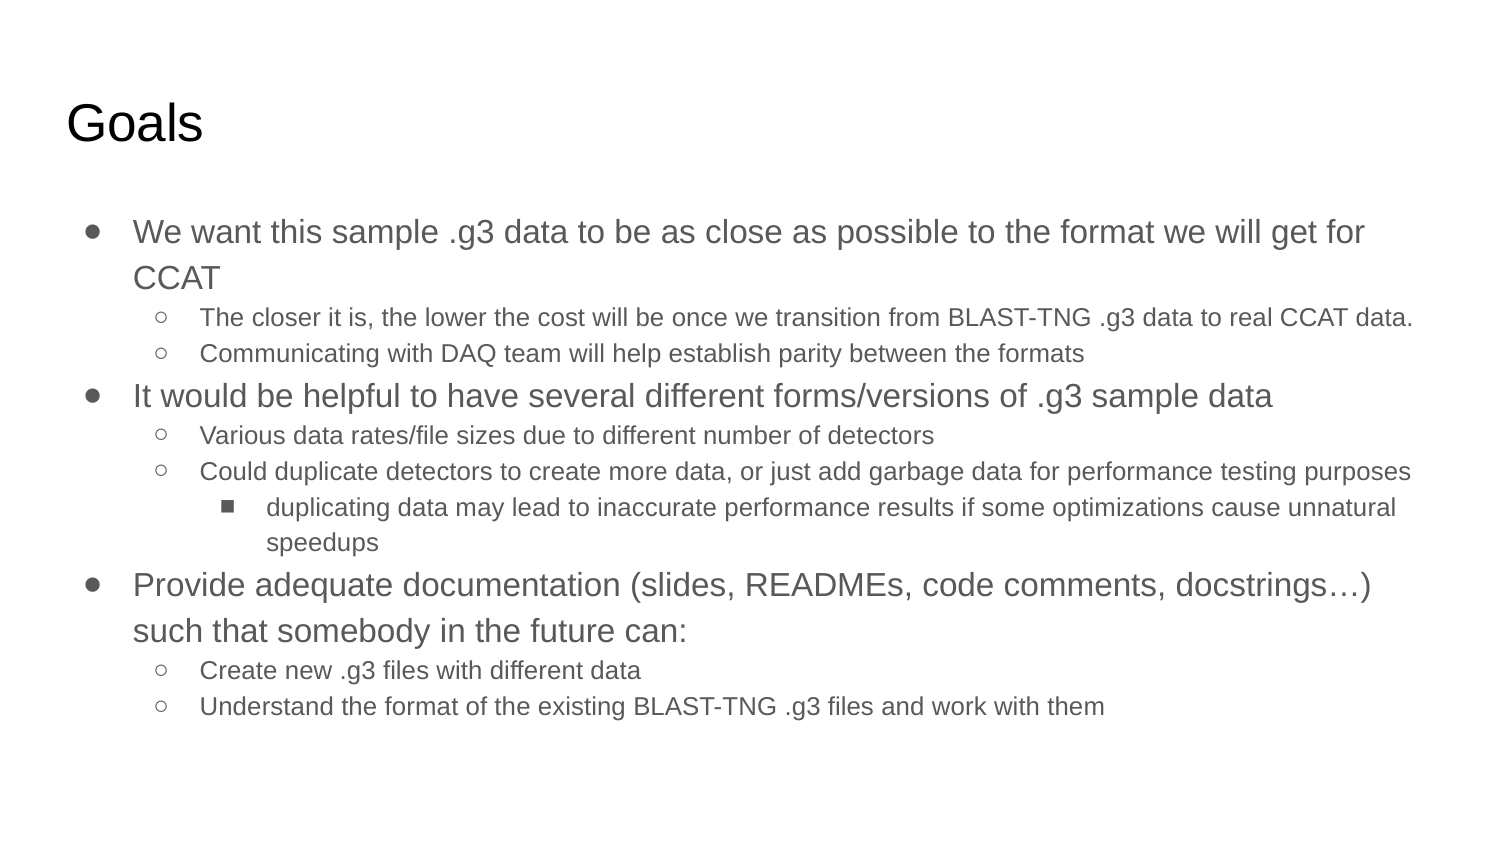

# Goals
We want this sample .g3 data to be as close as possible to the format we will get for CCAT
The closer it is, the lower the cost will be once we transition from BLAST-TNG .g3 data to real CCAT data.
Communicating with DAQ team will help establish parity between the formats
It would be helpful to have several different forms/versions of .g3 sample data
Various data rates/file sizes due to different number of detectors
Could duplicate detectors to create more data, or just add garbage data for performance testing purposes
duplicating data may lead to inaccurate performance results if some optimizations cause unnatural speedups
Provide adequate documentation (slides, READMEs, code comments, docstrings…) such that somebody in the future can:
Create new .g3 files with different data
Understand the format of the existing BLAST-TNG .g3 files and work with them